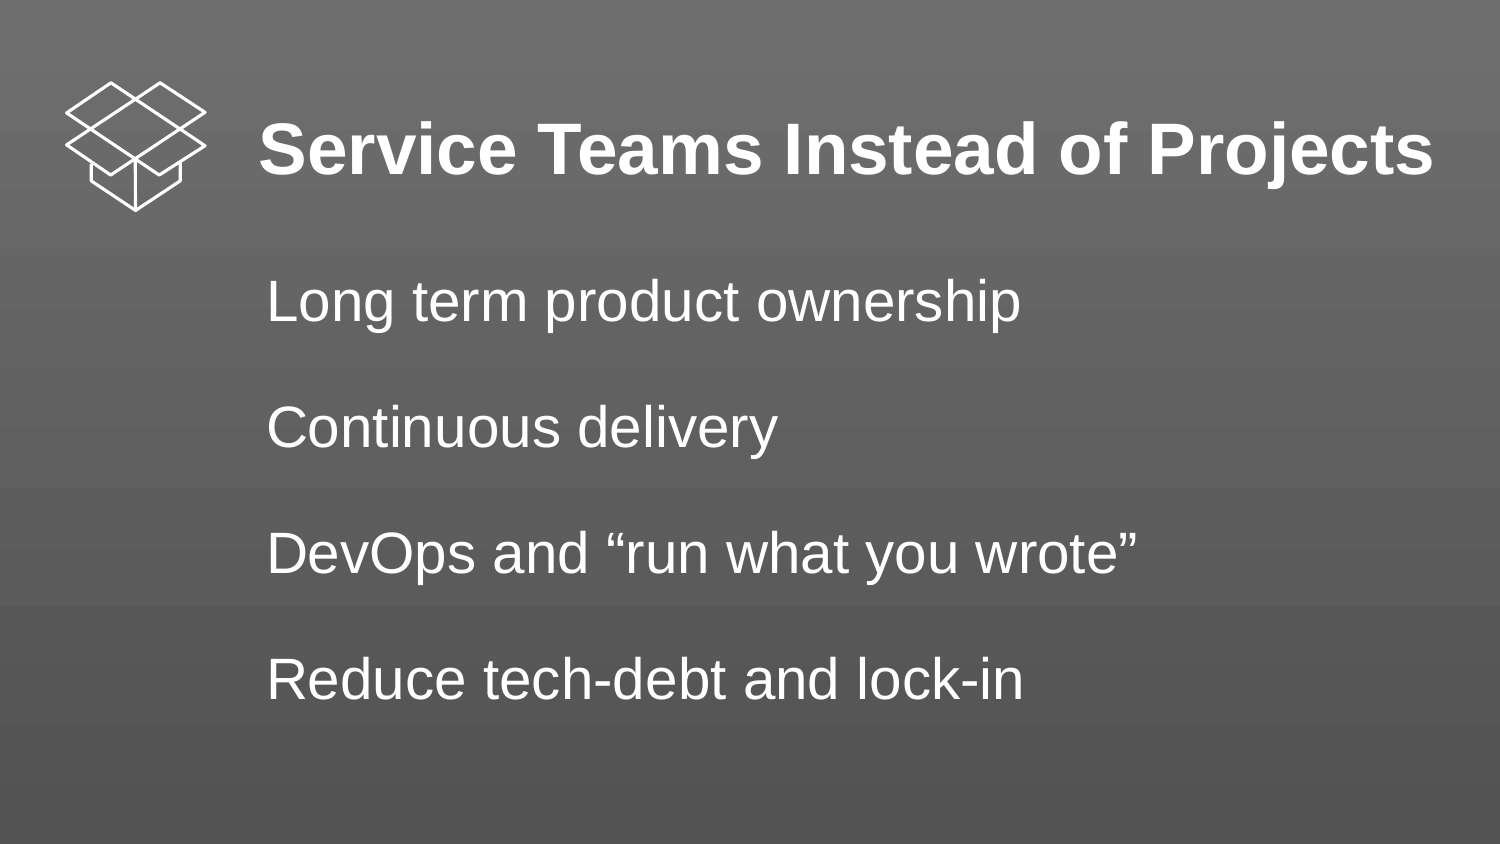

Blockers for Innovation
Organization

Service Teams Instead of Projects
Long term product ownership

Continuous delivery

DevOps and “run what you wrote”

Reduce tech-debt and lock-in

Culture
Skills
Finance

Leadership Systems and Feedback
Training and Compensation
Capex
Versus
Opex
Silos
Project to Product